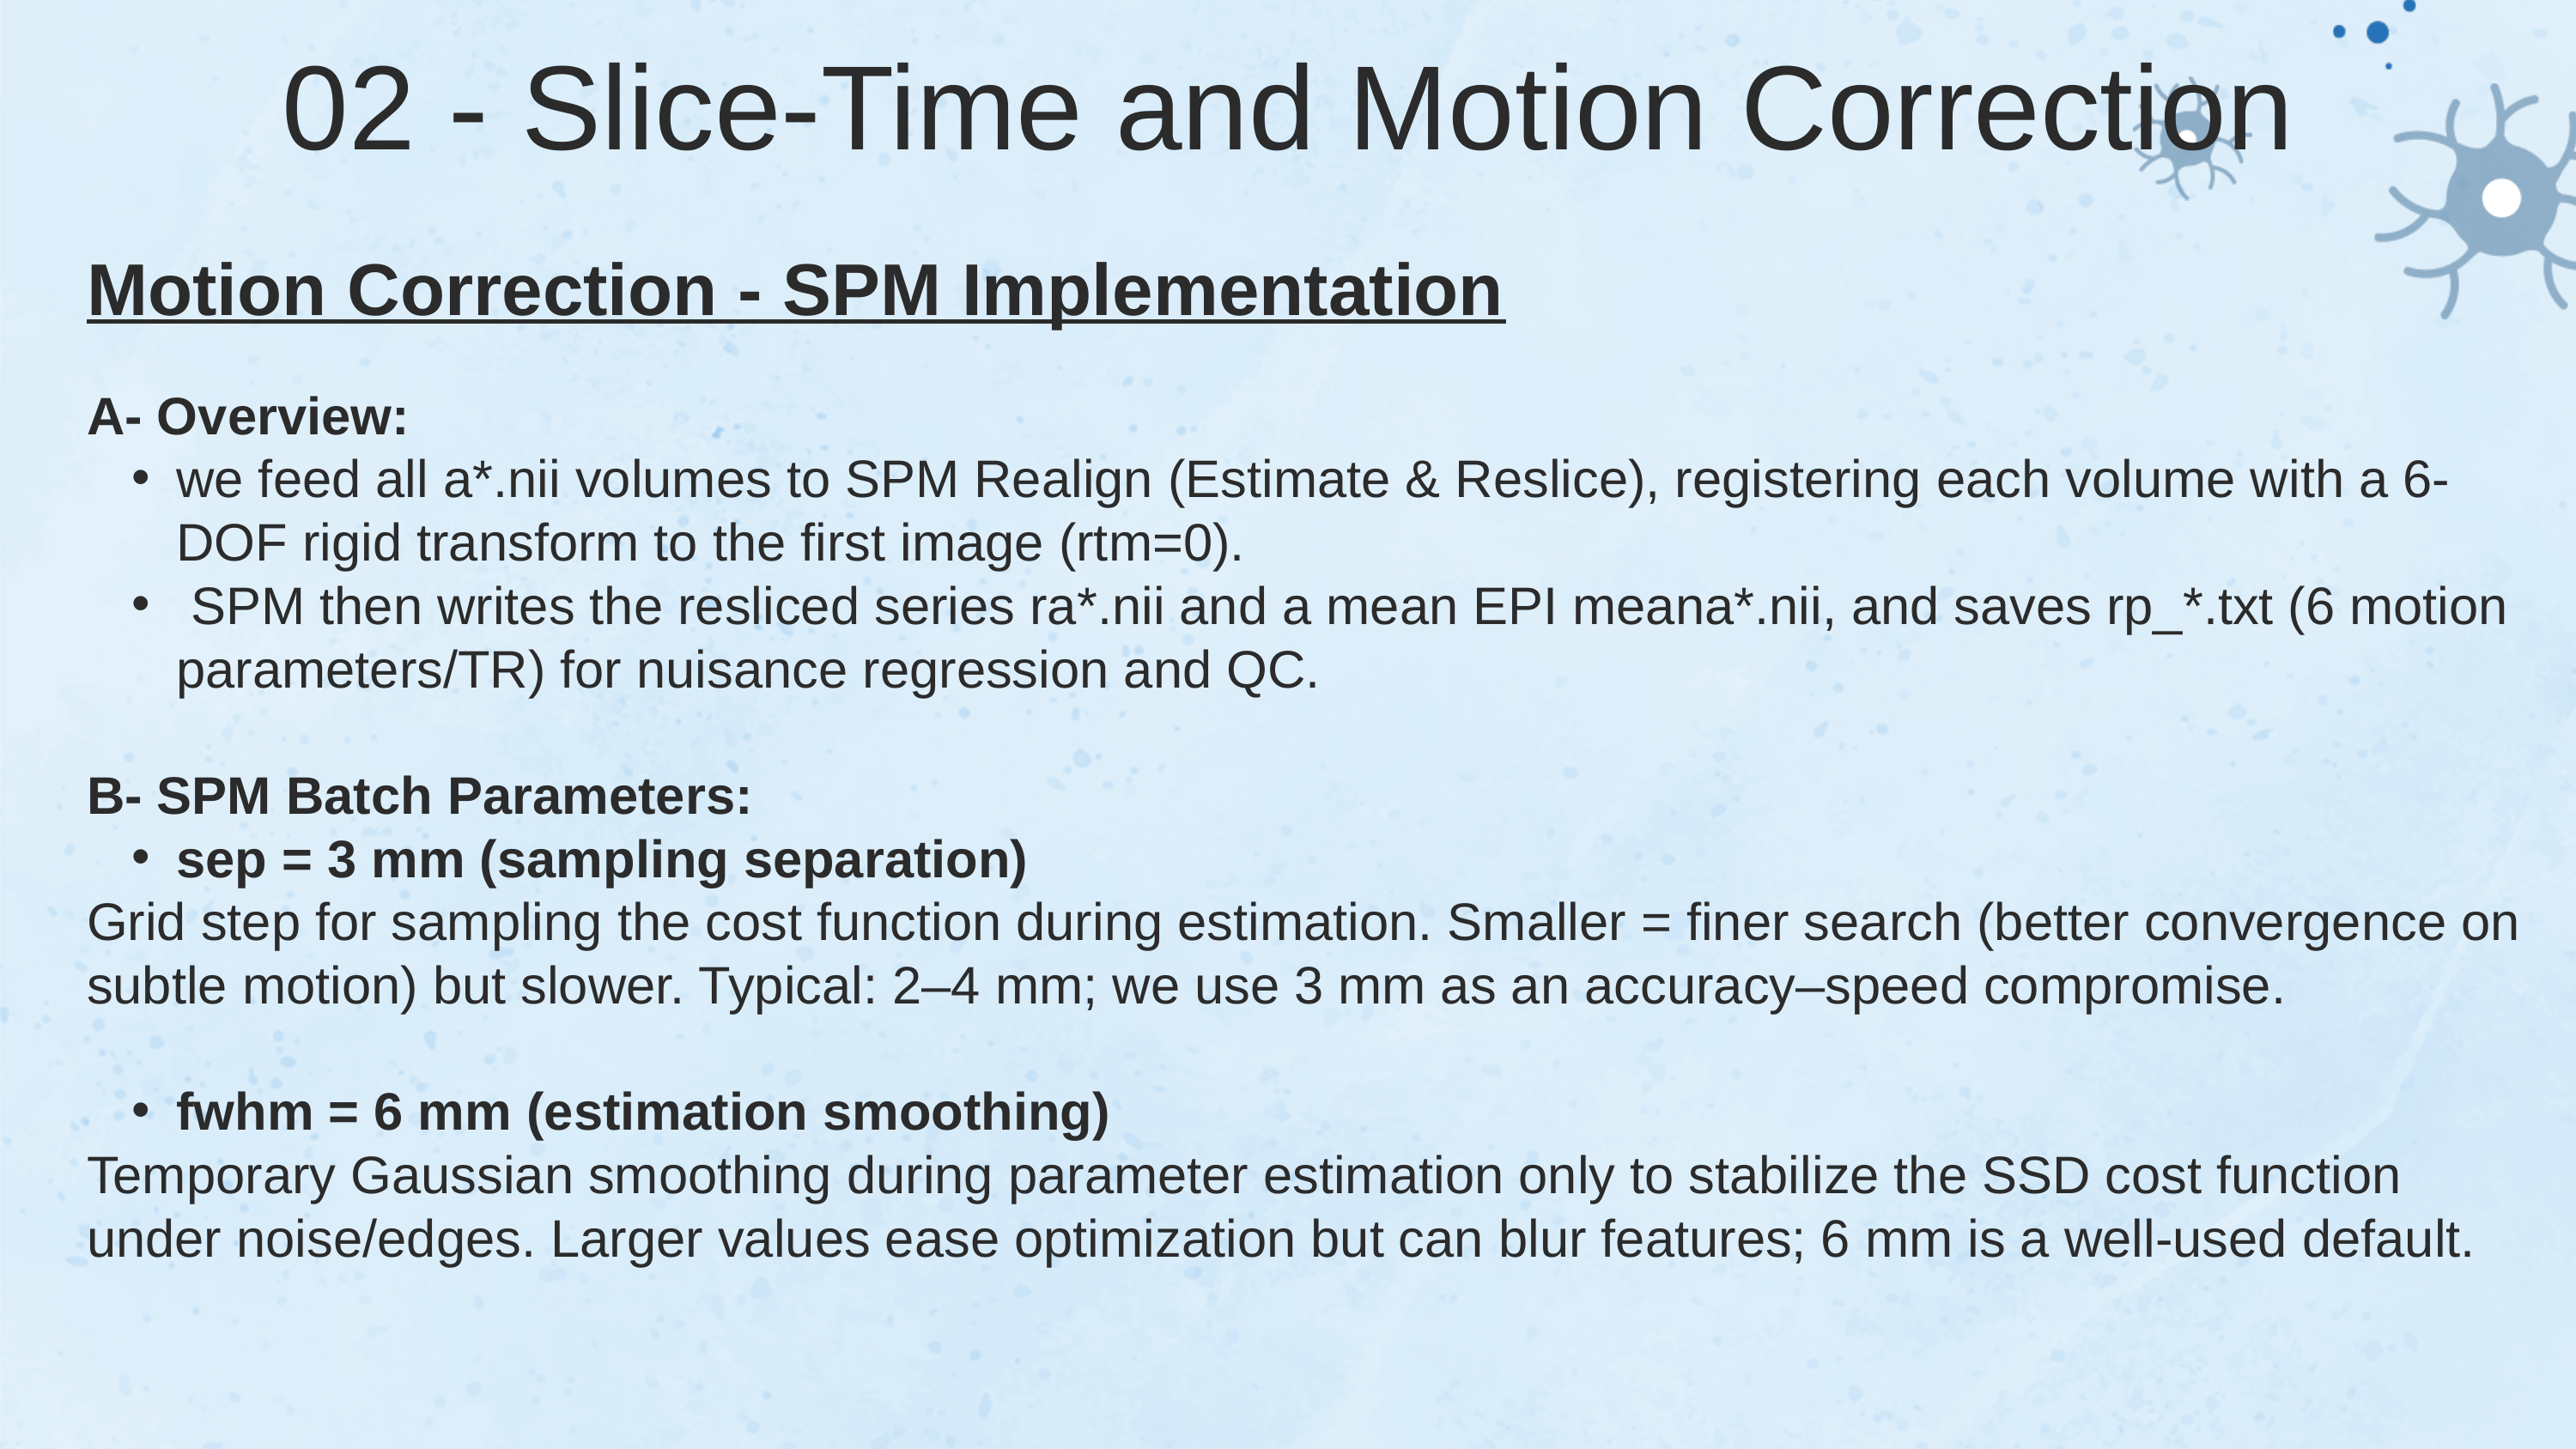

02 - Slice-Time and Motion Correction

Motion Correction - SPM Implementation
A- Overview:
we feed all a*.nii volumes to SPM Realign (Estimate & Reslice), registering each volume with a 6-DOF rigid transform to the first image (rtm=0).
 SPM then writes the resliced series ra*.nii and a mean EPI meana*.nii, and saves rp_*.txt (6 motion parameters/TR) for nuisance regression and QC.

B- SPM Batch Parameters:
sep = 3 mm (sampling separation)
Grid step for sampling the cost function during estimation. Smaller = finer search (better convergence on subtle motion) but slower. Typical: 2–4 mm; we use 3 mm as an accuracy–speed compromise.

fwhm = 6 mm (estimation smoothing)
Temporary Gaussian smoothing during parameter estimation only to stabilize the SSD cost function under noise/edges. Larger values ease optimization but can blur features; 6 mm is a well-used default.